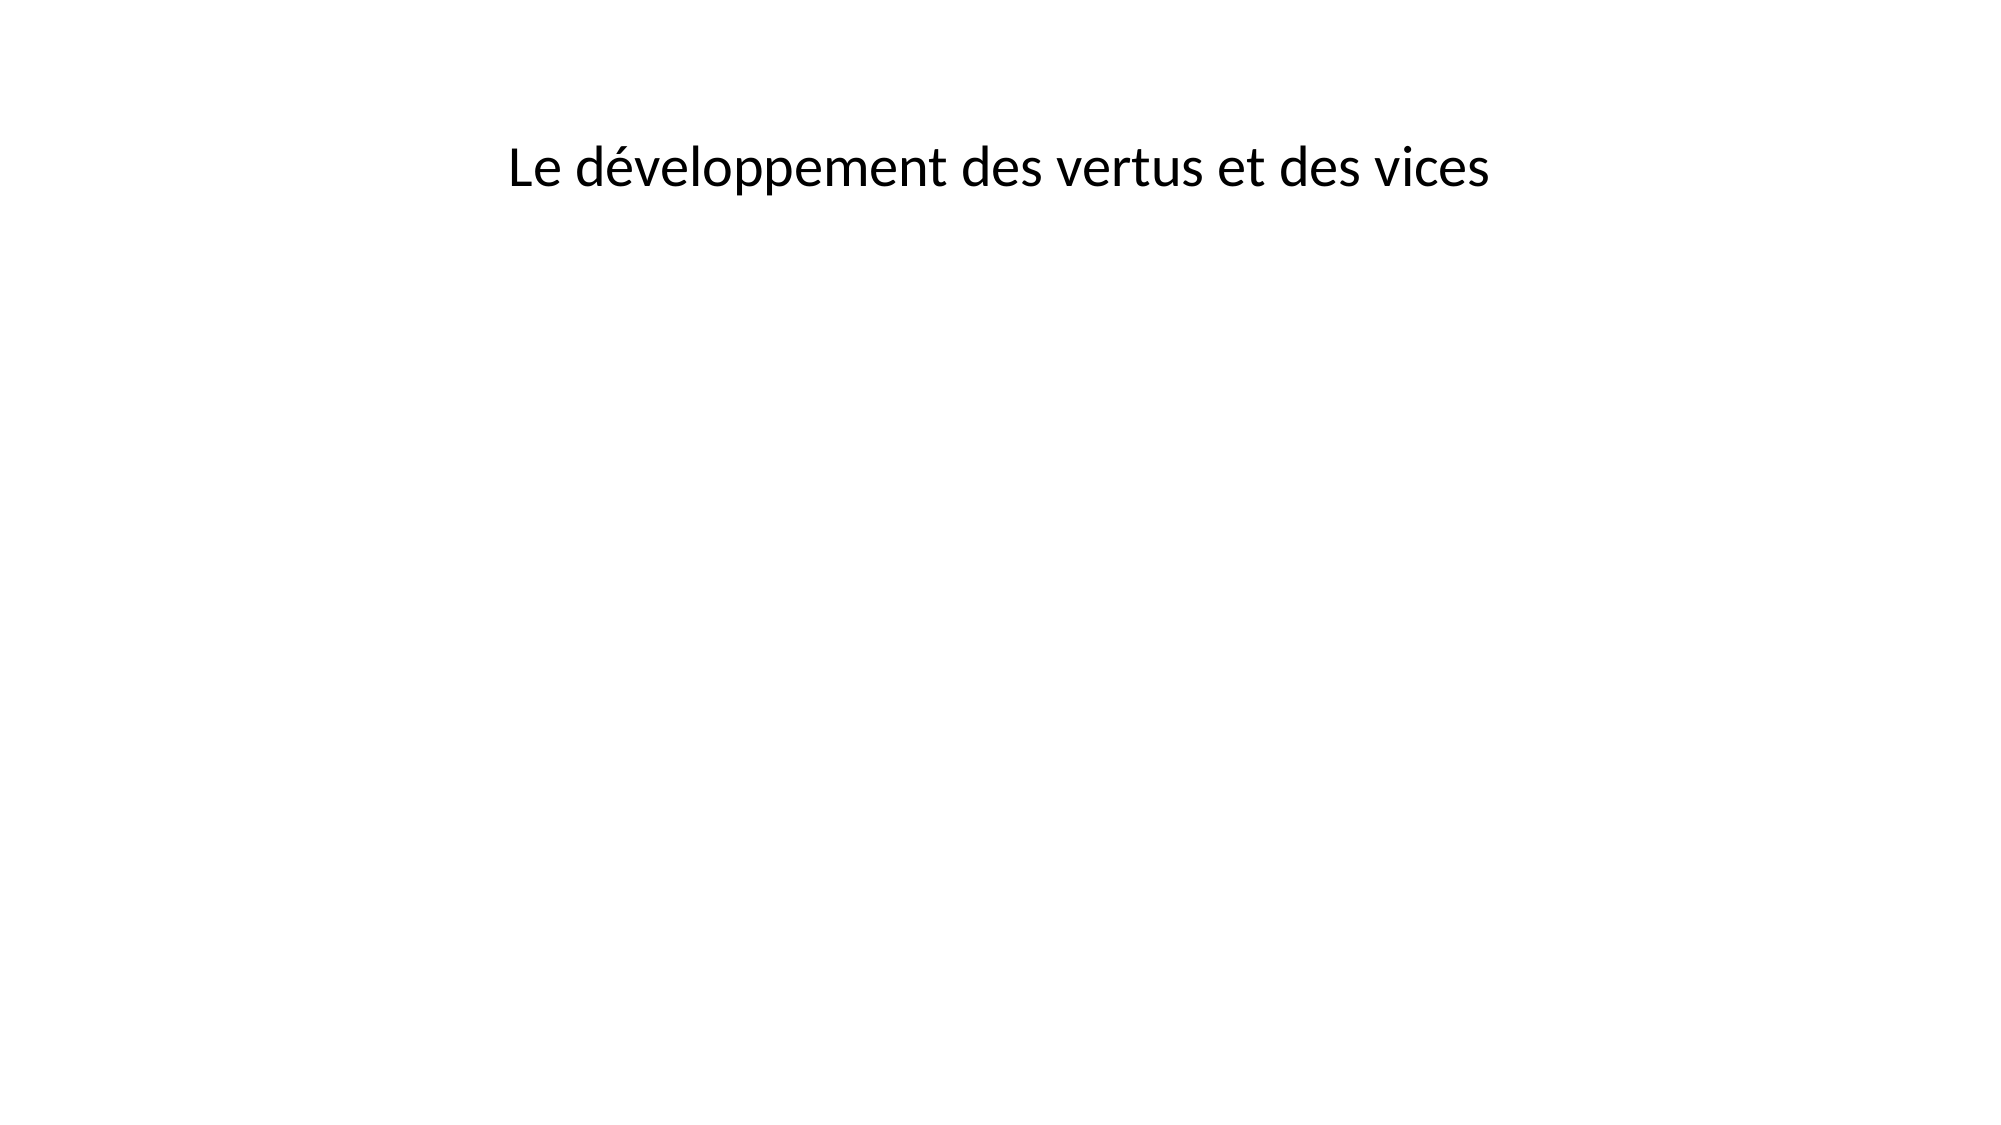

Le développement des vertus et des vices